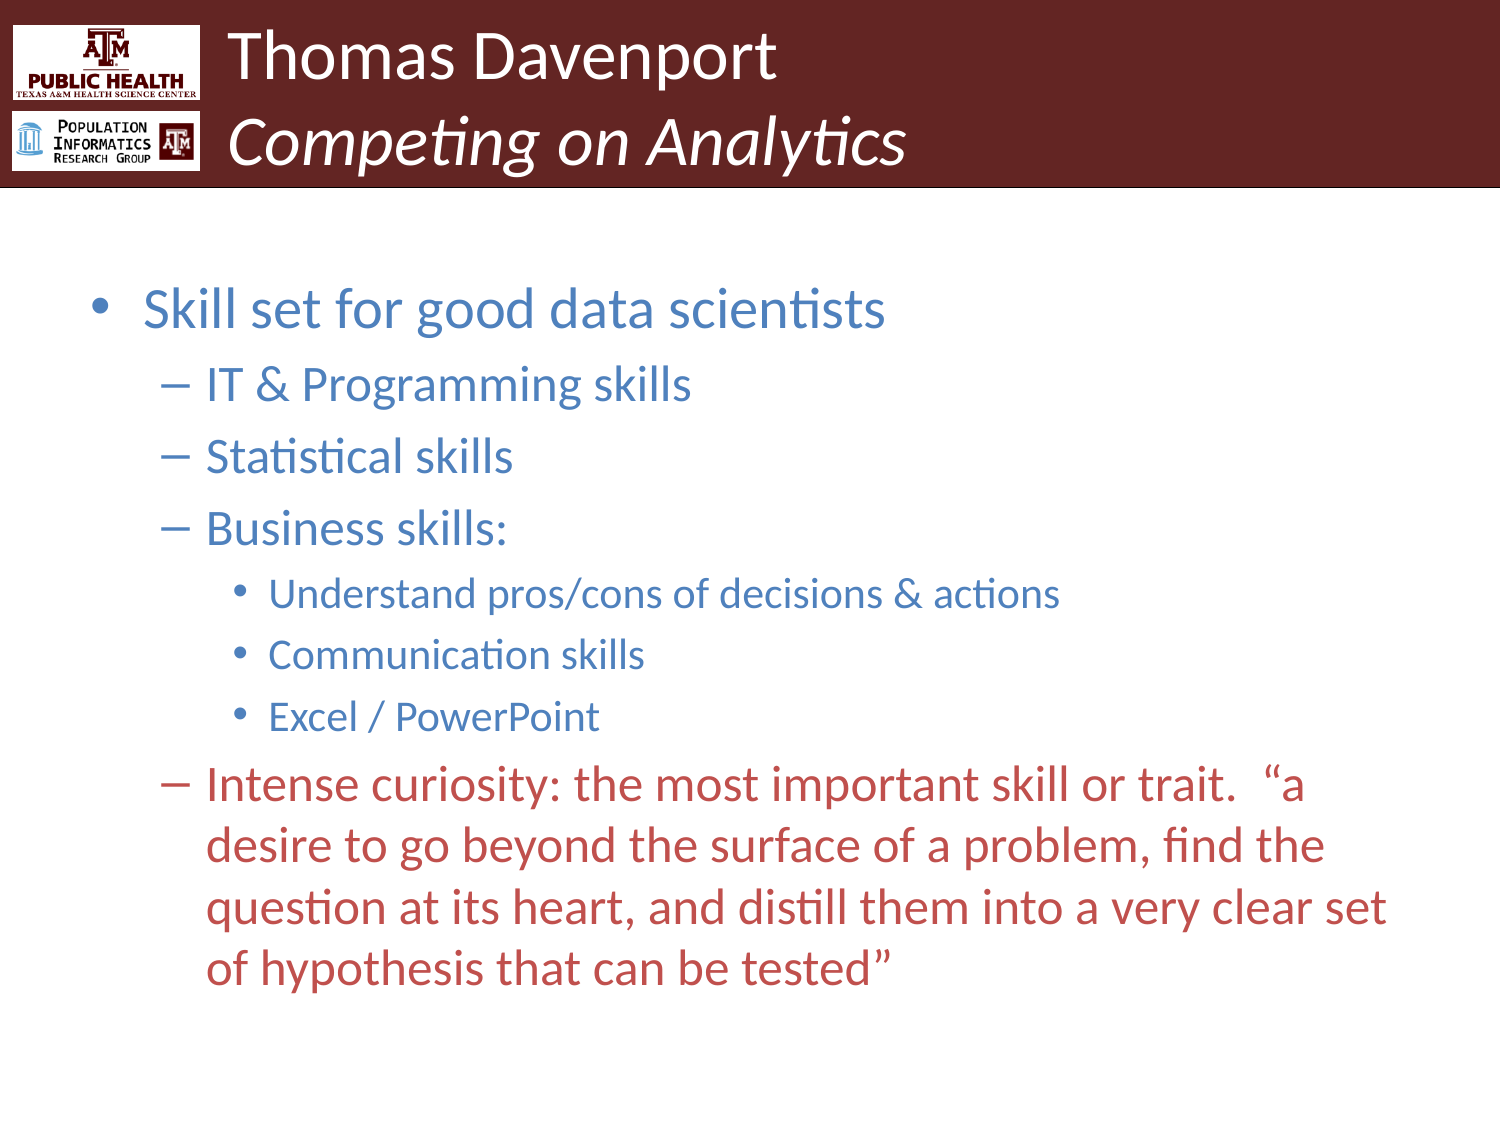

# Thomas Davenport Competing on Analytics
Skill set for good data scientists
IT & Programming skills
Statistical skills
Business skills:
Understand pros/cons of decisions & actions
Communication skills
Excel / PowerPoint
Intense curiosity: the most important skill or trait.  “a  desire to go beyond the surface of a problem, find the question at its heart, and distill them into a very clear set of hypothesis that can be tested”